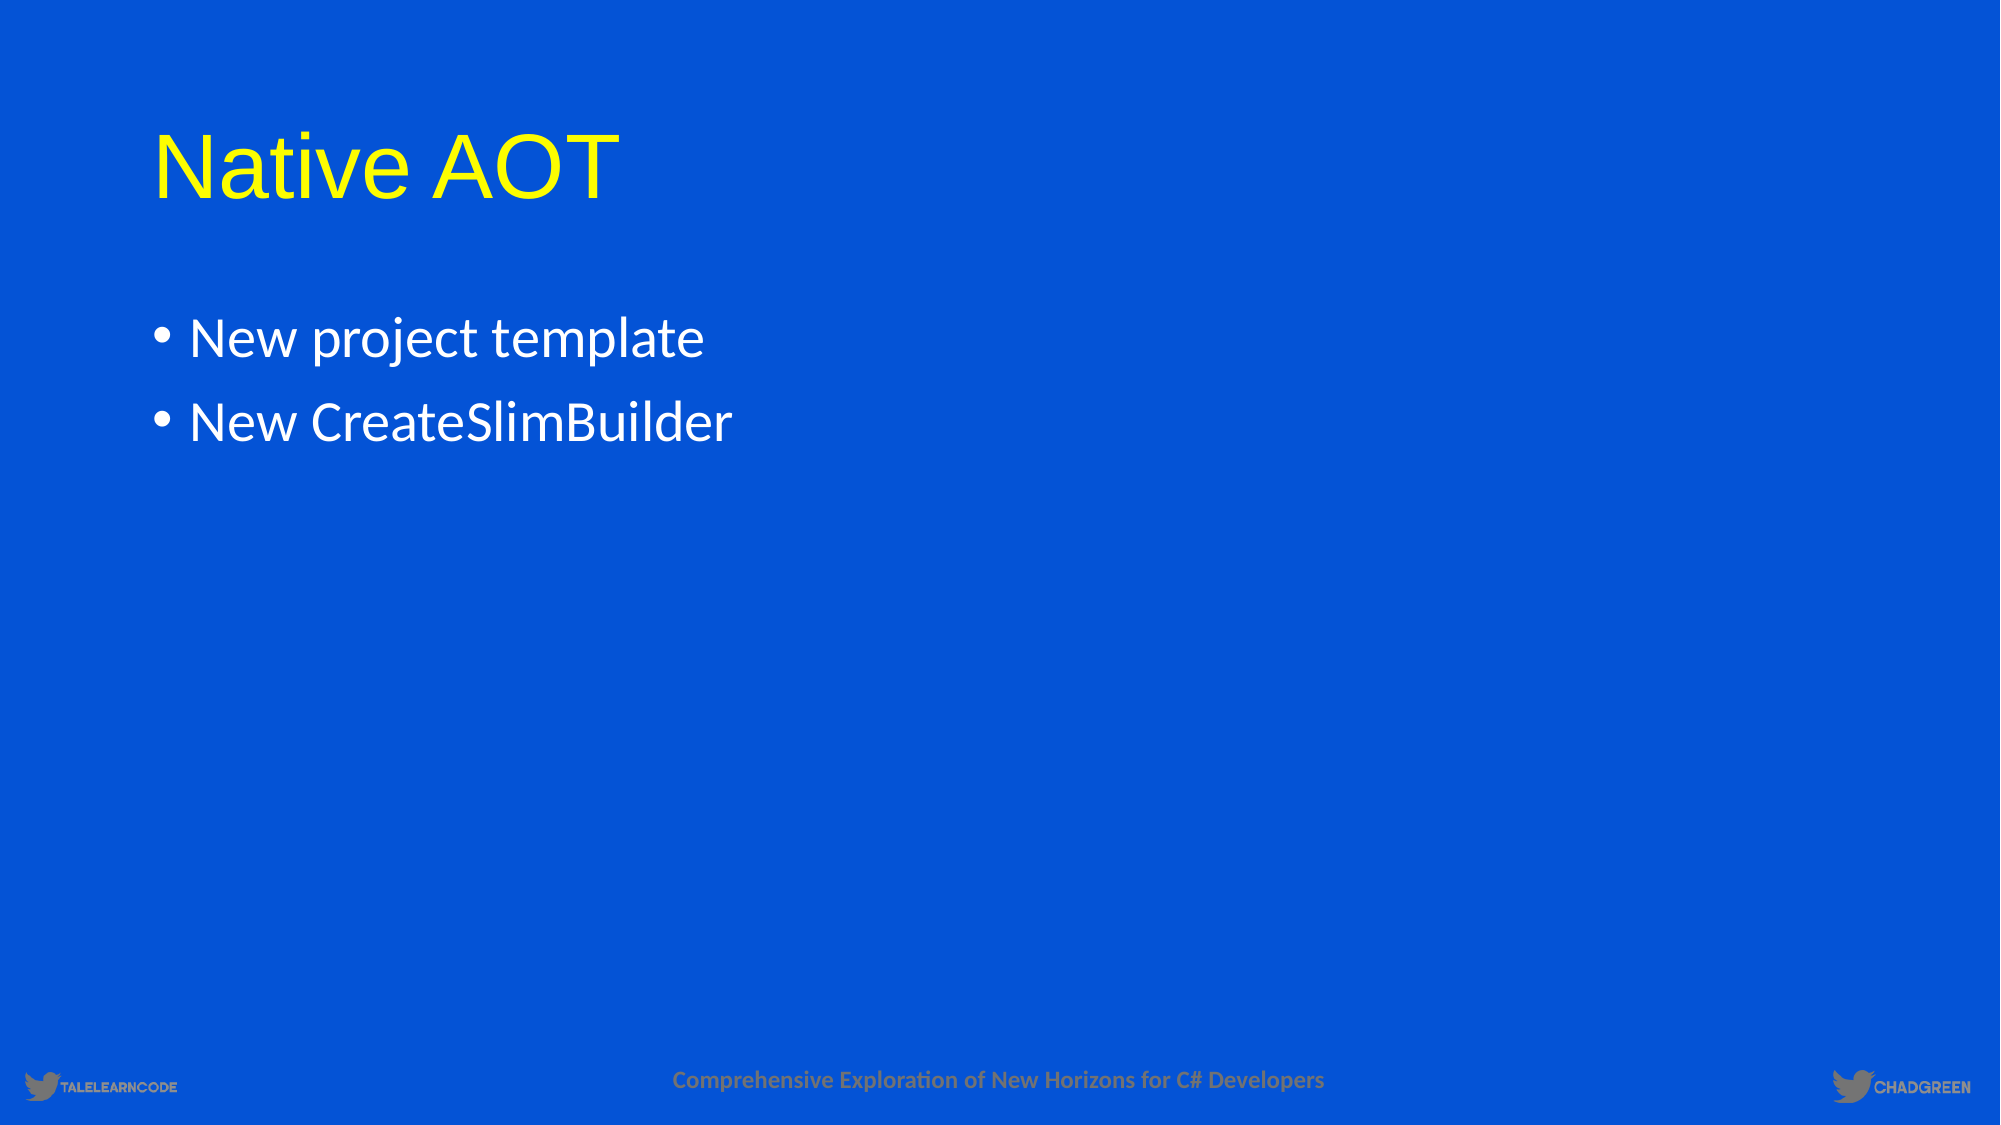

# Native AOT
New project template
New CreateSlimBuilder